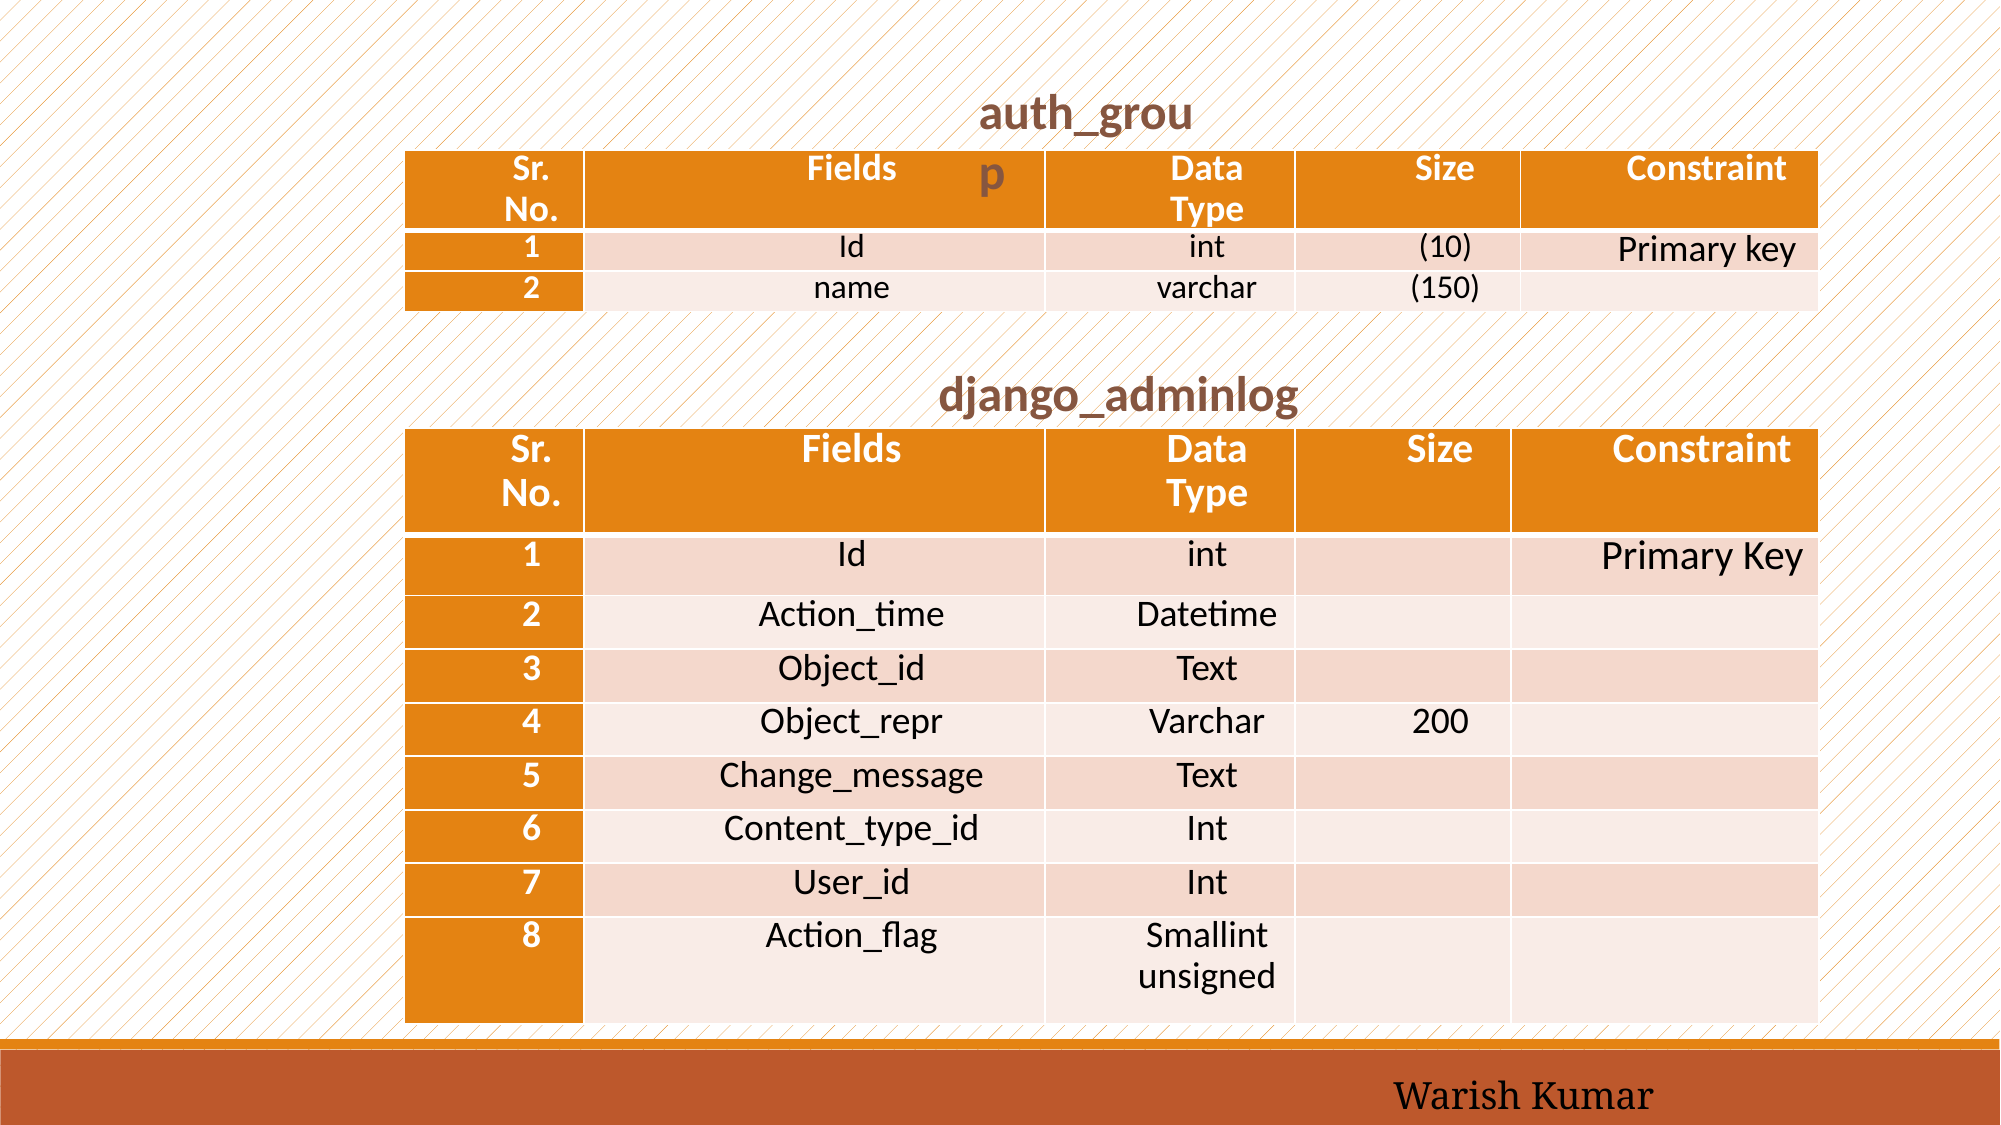

auth_group
| Sr. No. | Fields | Data Type | Size | Constraint |
| --- | --- | --- | --- | --- |
| 1 | Id | int | (10) | Primary key |
| 2 | name | varchar | (150) |  |
django_adminlog
| Sr. No. | Fields | Data Type | Size | Constraint |
| --- | --- | --- | --- | --- |
| 1 | Id | int |  | Primary Key |
| 2 | Action\_time | Datetime |  |  |
| 3 | Object\_id | Text |  |  |
| 4 | Object\_repr | Varchar | 200 |  |
| 5 | Change\_message | Text |  |  |
| 6 | Content\_type\_id | Int |  |  |
| 7 | User\_id | Int |  |  |
| 8 | Action\_flag | Smallint unsigned |  |  |
Warish Kumar (205220684014)